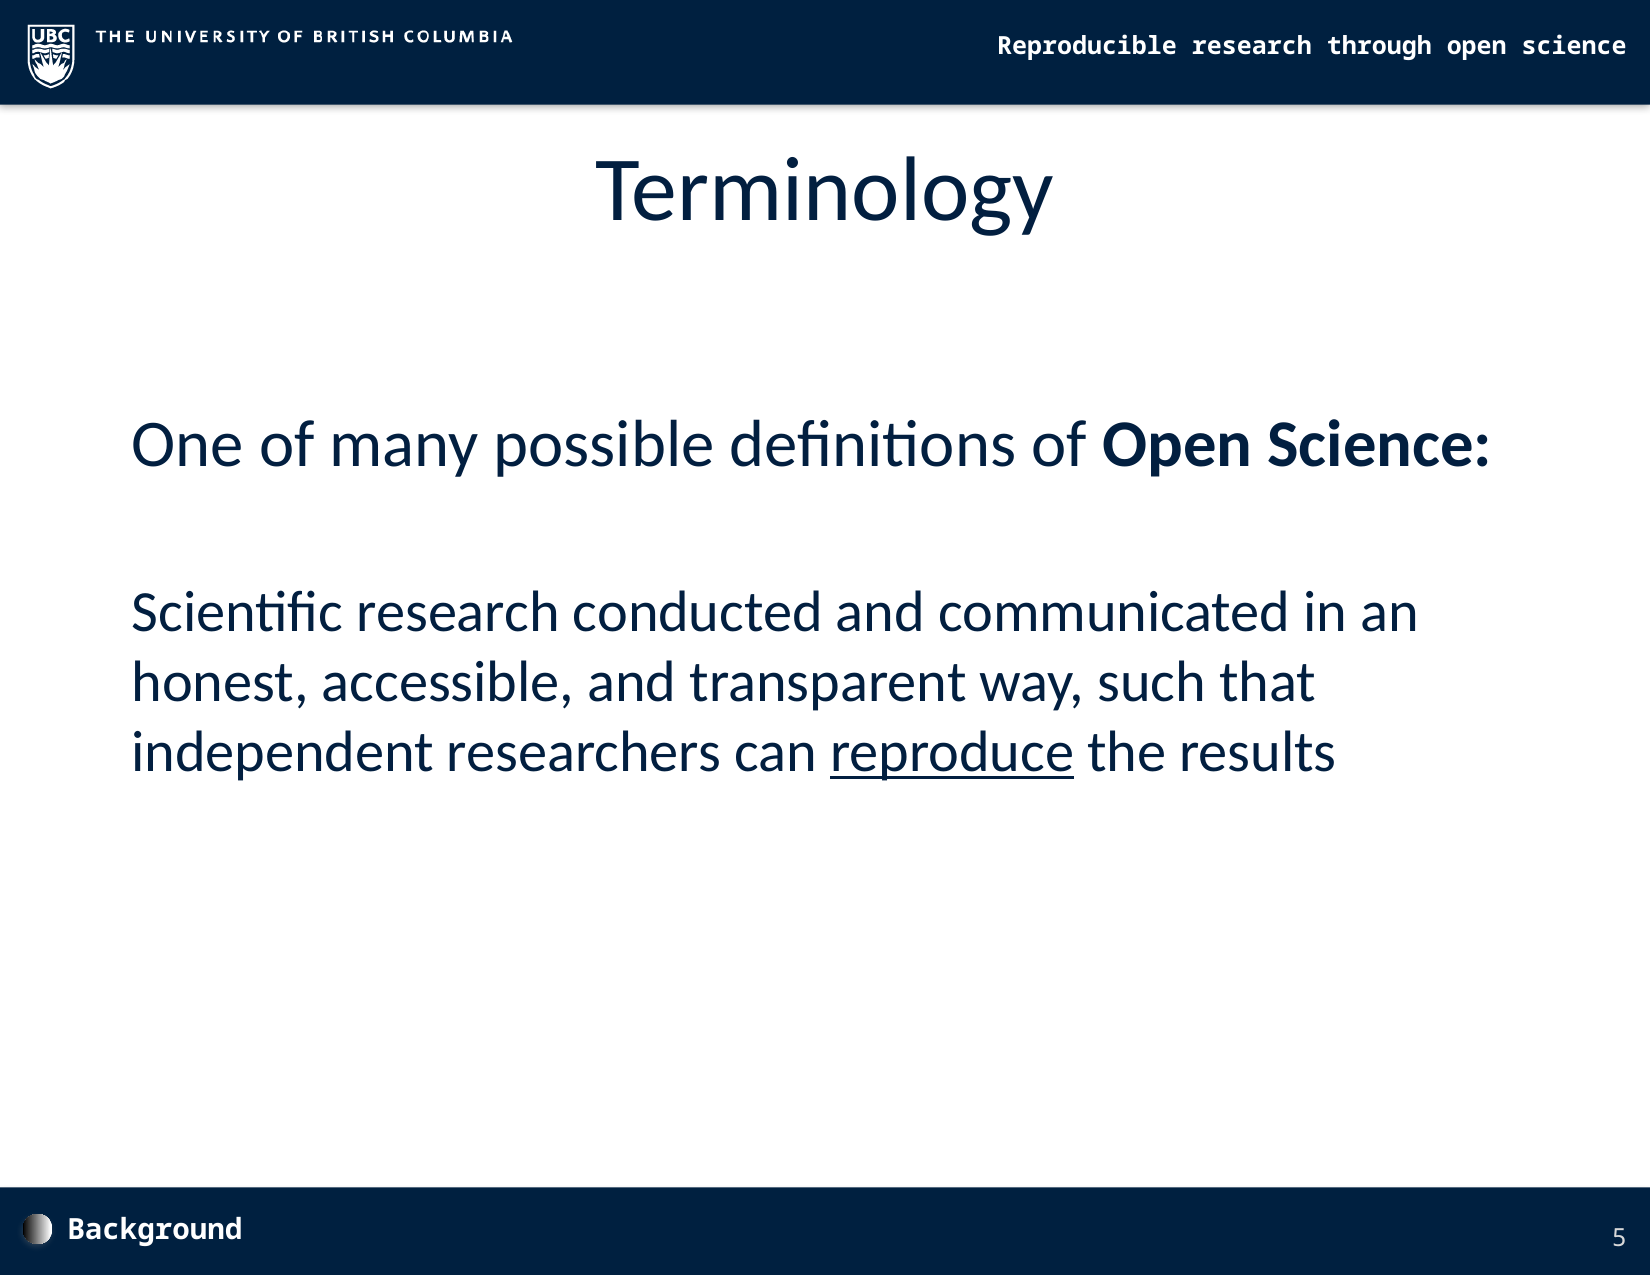

Terminology
One of many possible definitions of Open Science:

Scientific research conducted and communicated in an honest, accessible, and transparent way, such that independent researchers can reproduce the results
Background

5